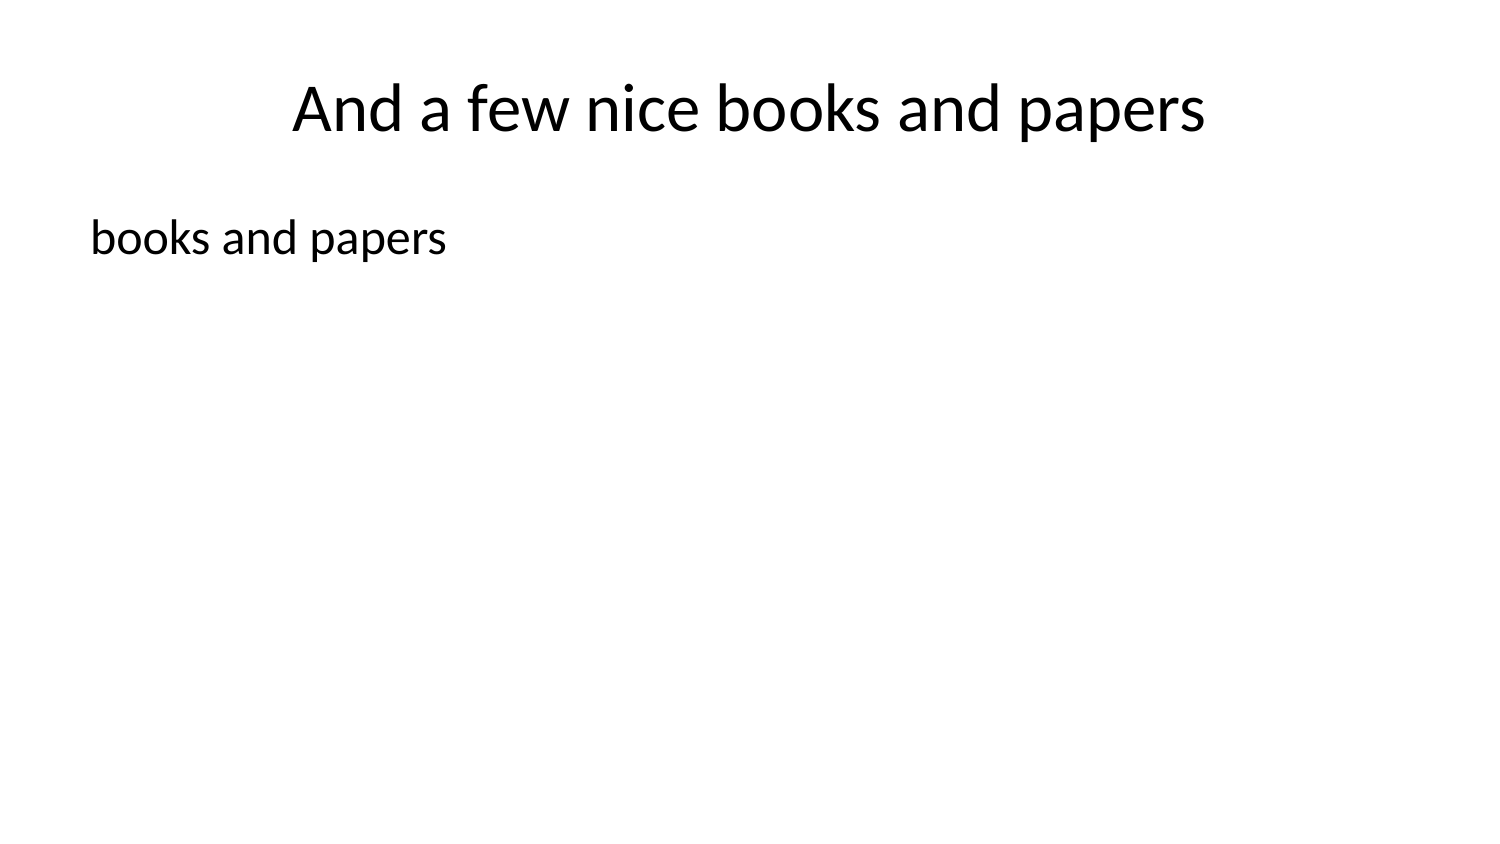

# And a few nice books and papers
books and papers